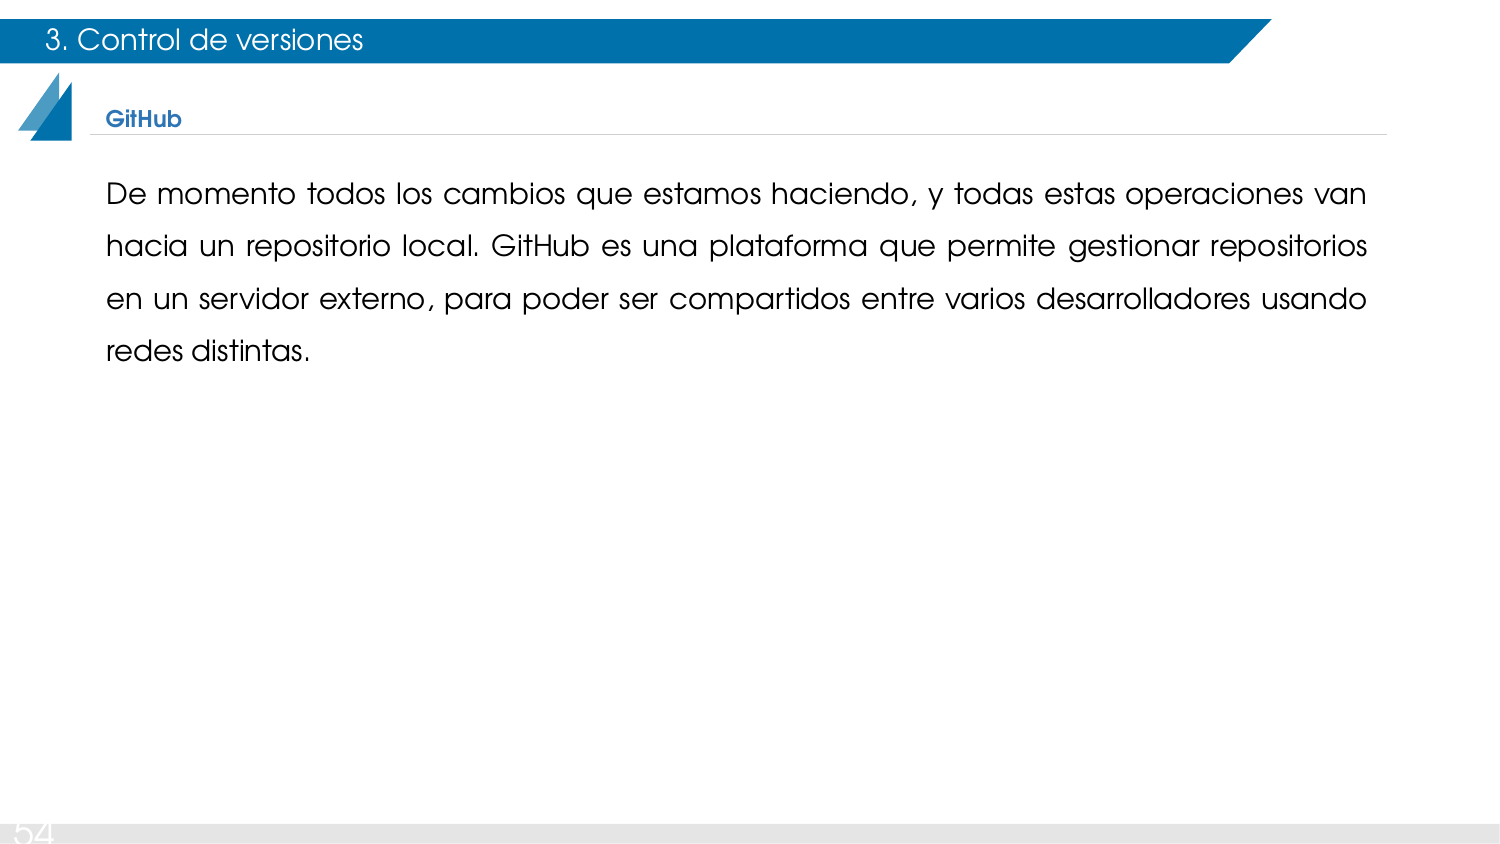

# 3. Control de versiones

GitHub
De momento todos los cambios que estamos haciendo, y todas estas operaciones van hacia un repositorio local. GitHub es una plataforma que permite gestionar repositorios en un servidor externo, para poder ser compartidos entre varios desarrolladores usando redes distintas.

54